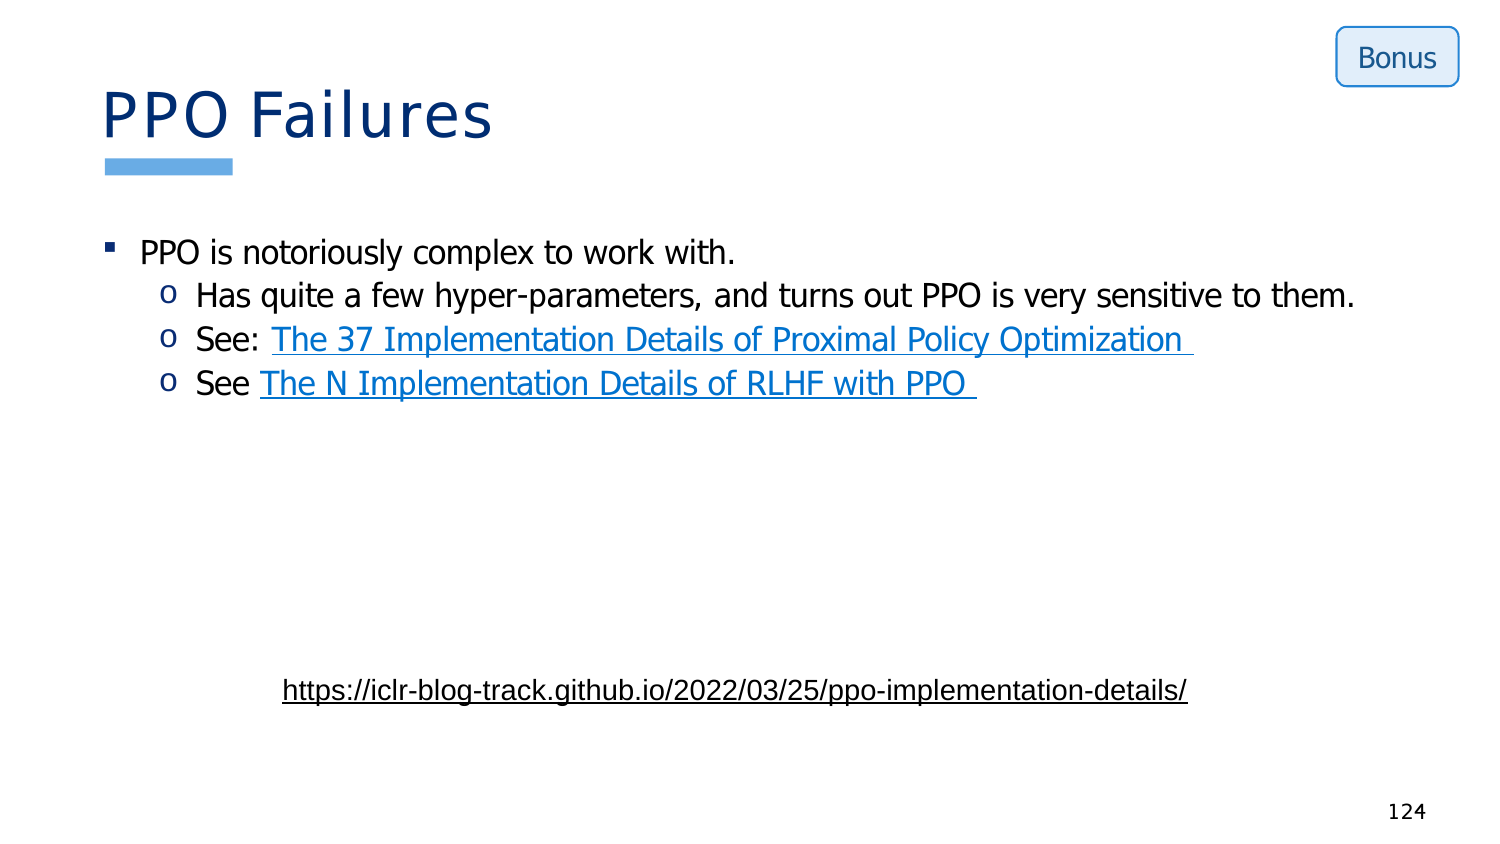

# PPO Failures
Bonus
PPO is notoriously complex to work with.
Has quite a few hyper-parameters, and turns out PPO is very sensitive to them.
See: The 37 Implementation Details of Proximal Policy Optimization
See The N Implementation Details of RLHF with PPO
https://iclr-blog-track.github.io/2022/03/25/ppo-implementation-details/